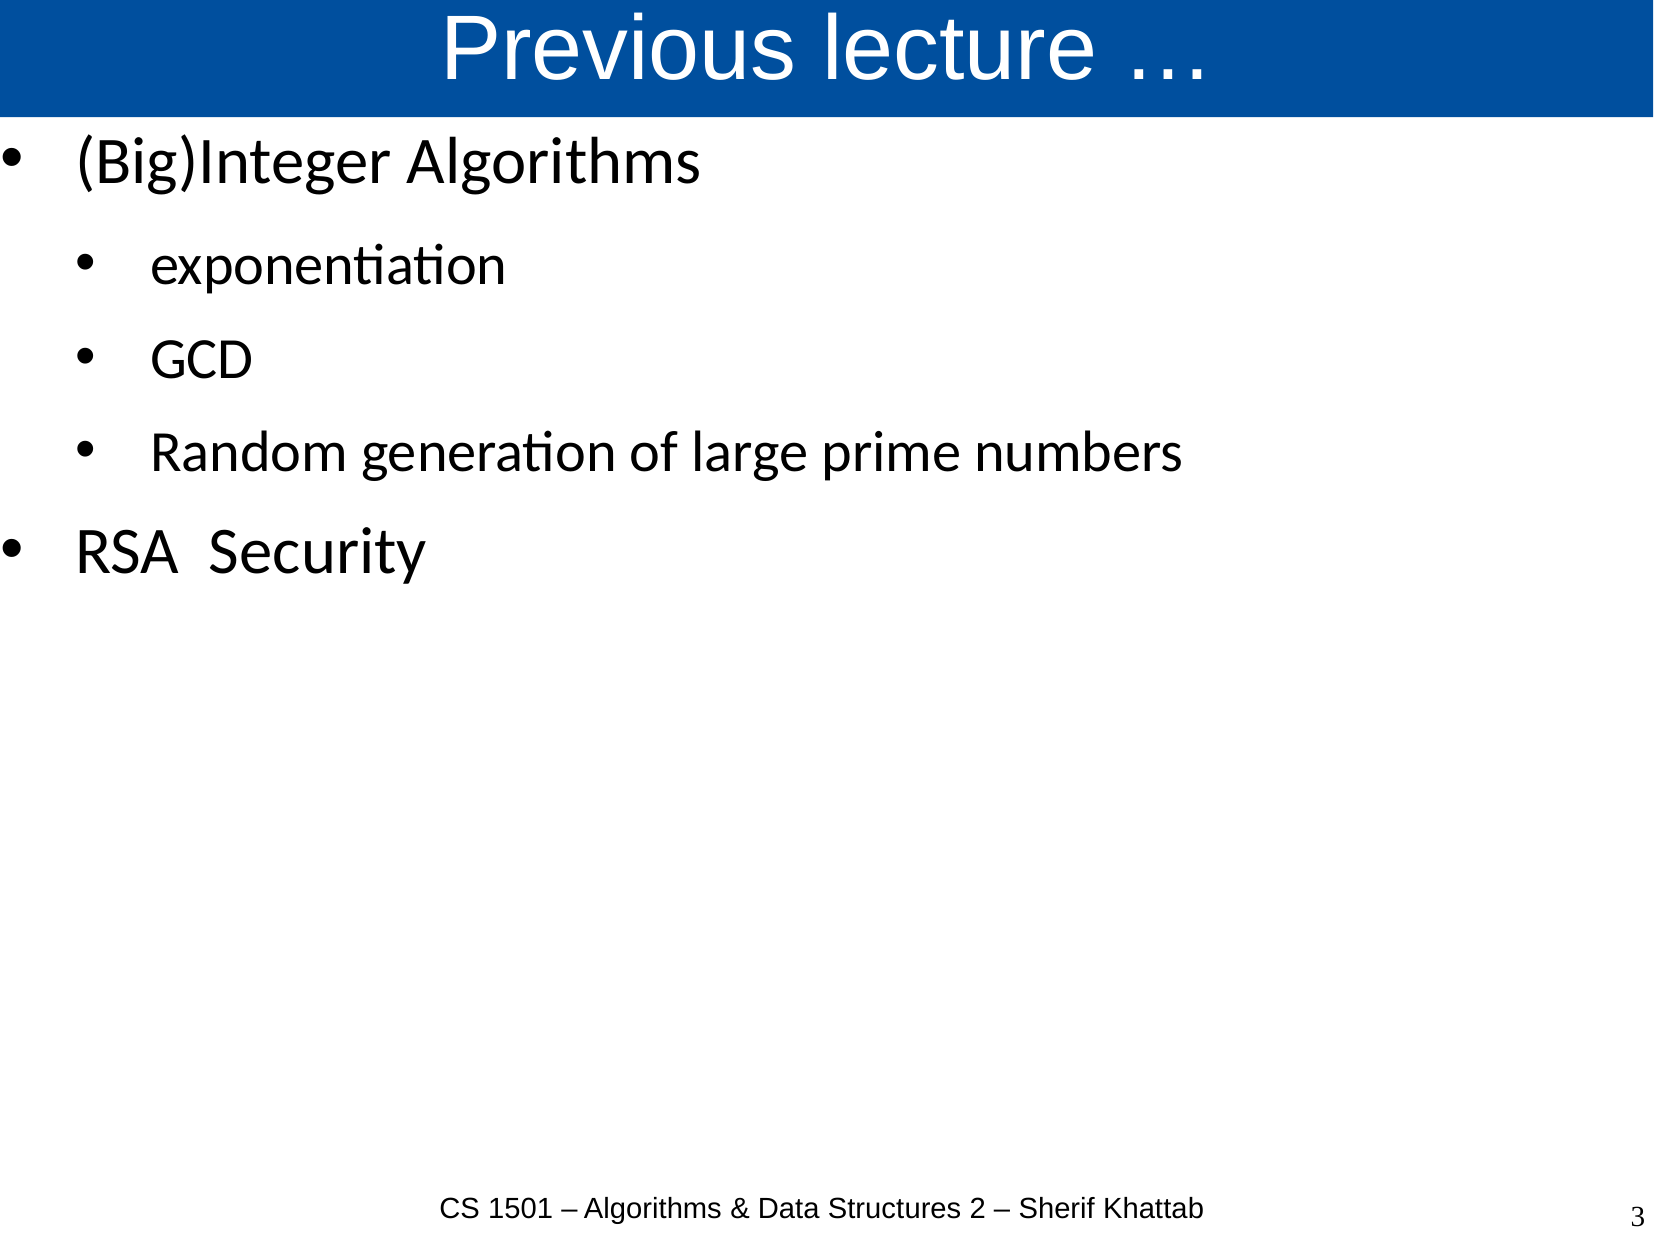

# Previous lecture …
(Big)Integer Algorithms
exponentiation
GCD
Random generation of large prime numbers
RSA  Security
CS 1501 – Algorithms & Data Structures 2 – Sherif Khattab
3